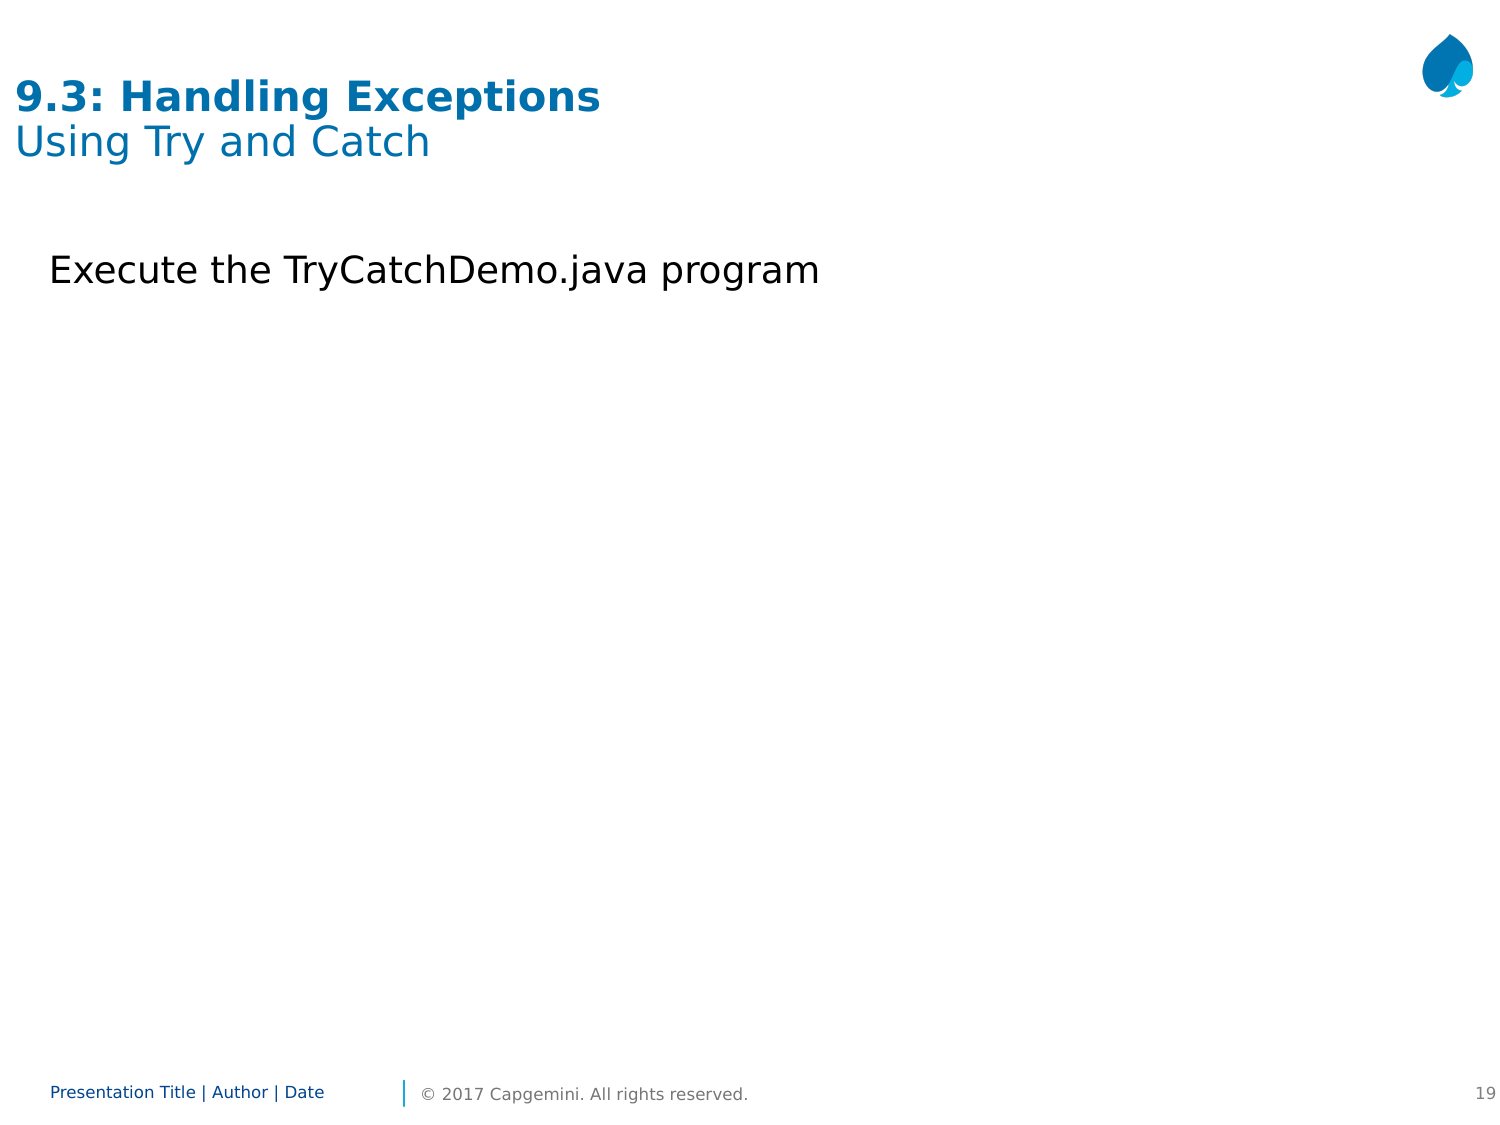

9.3: Handling Exceptions
Using Try and Catch
Execute the TryCatchDemo.java program